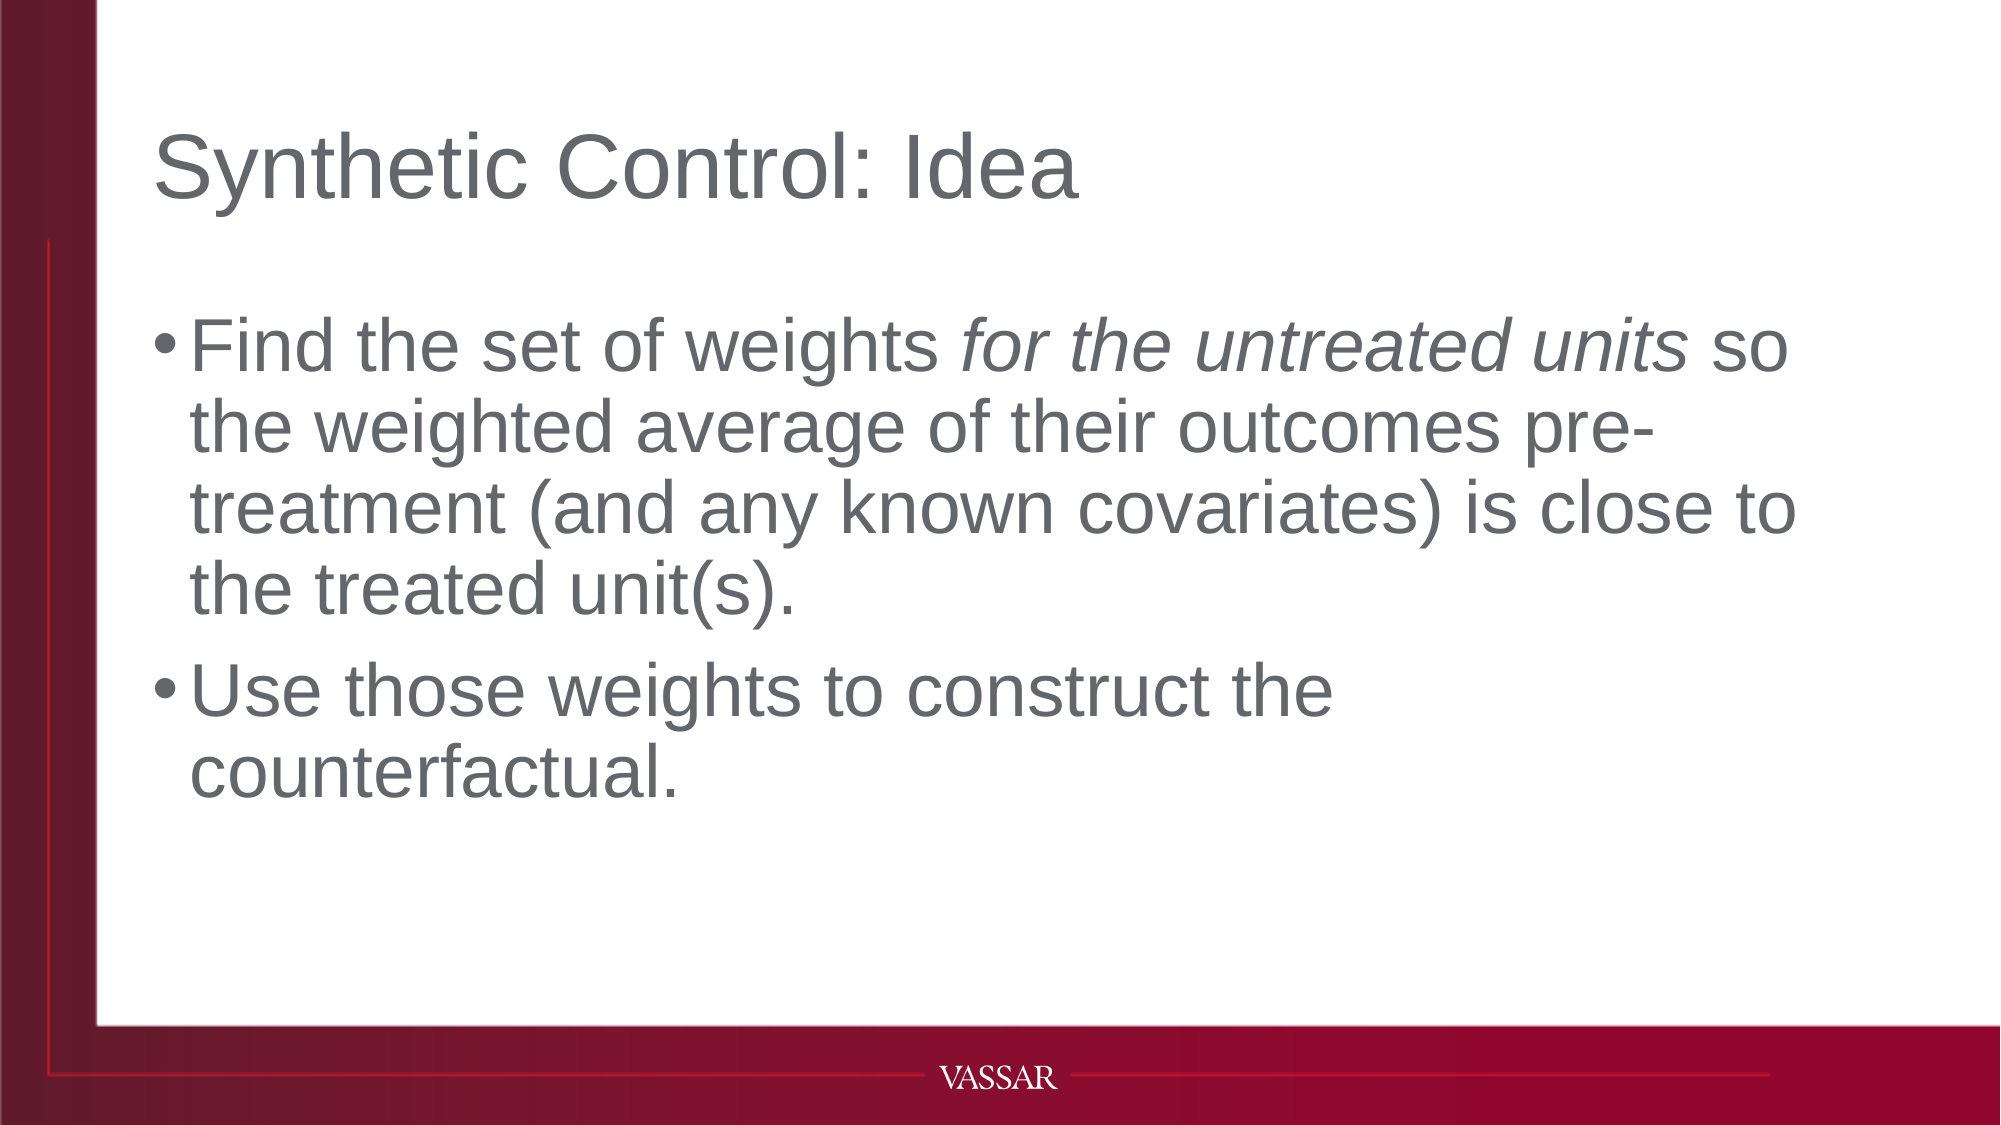

# Synthetic Control: Idea
Find the set of weights for the untreated units so the weighted average of their outcomes pre-treatment (and any known covariates) is close to the treated unit(s).
Use those weights to construct the counterfactual.